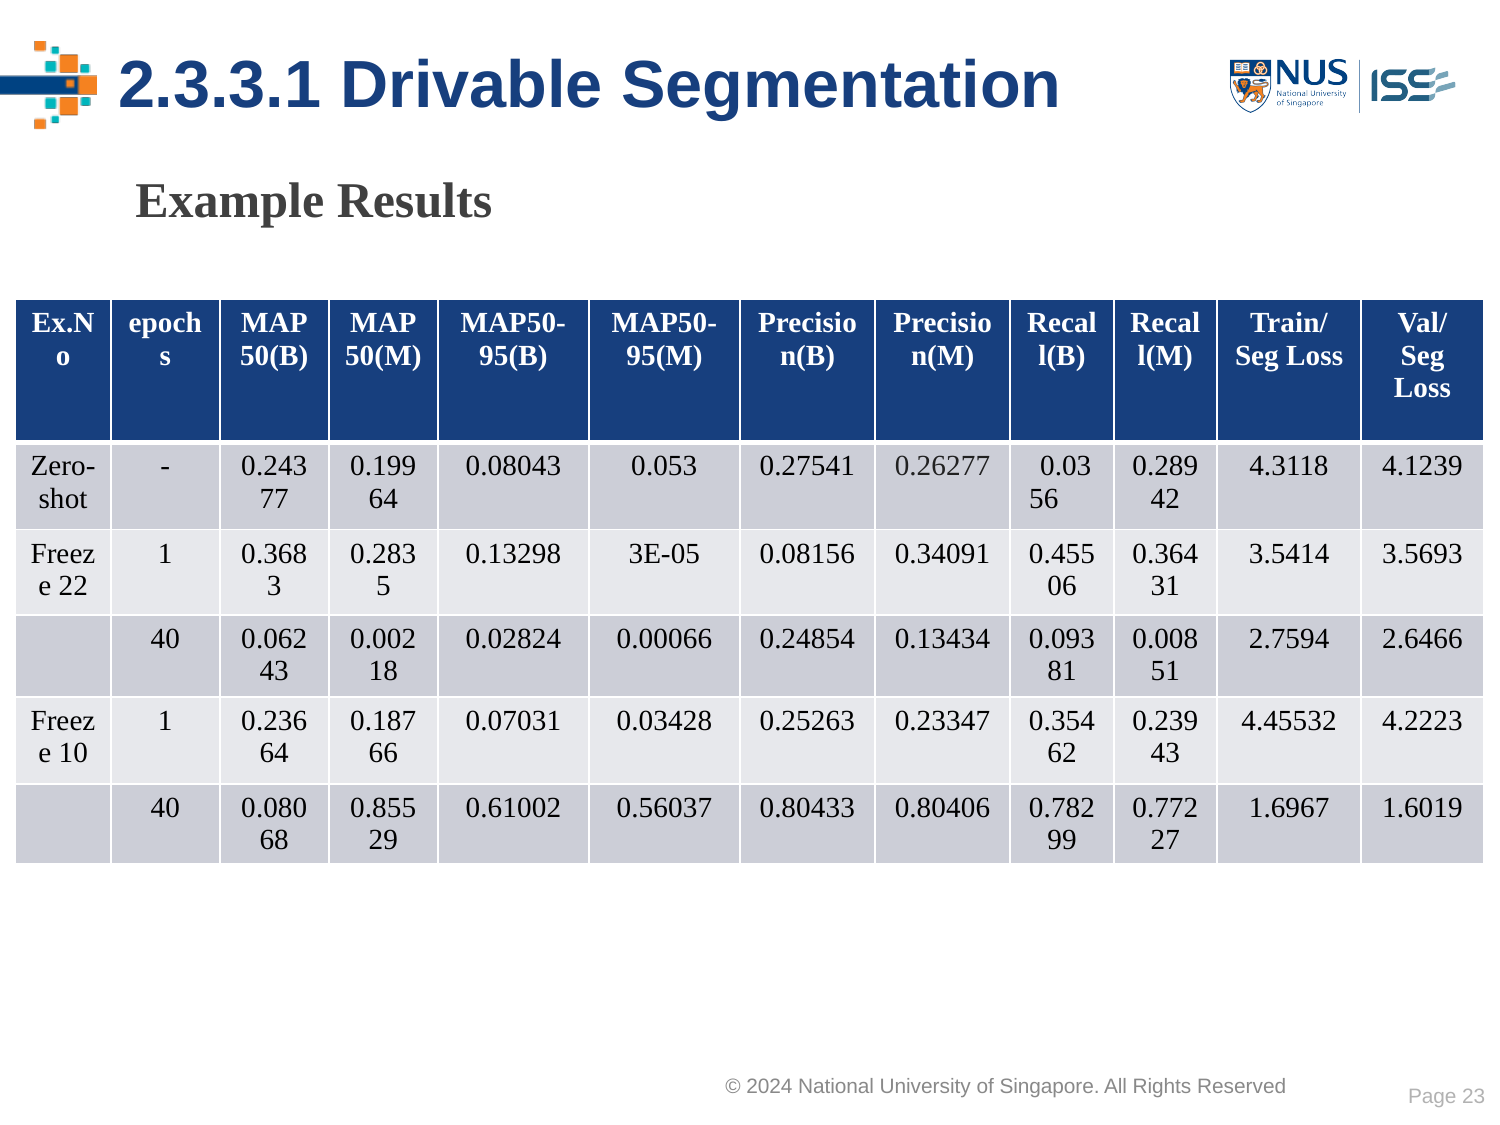

# 2.3.3.1 Drivable Segmentation
Example Results
| Ex.No | epochs | MAP50(B) | MAP50(M) | MAP50-95(B) | MAP50-95(M) | Precision(B) | Precision(M) | Recall(B) | Recall(M) | Train/Seg Loss | Val/ Seg Loss |
| --- | --- | --- | --- | --- | --- | --- | --- | --- | --- | --- | --- |
| Zero-shot | - | 0.24377 | 0.19964 | 0.08043 | 0.053 | 0.27541 | 0.26277 | 0.0356 | 0.28942 | 4.3118 | 4.1239 |
| Freeze 22 | 1 | 0.3683 | 0.2835 | 0.13298 | 3E-05 | 0.08156 | 0.34091 | 0.45506 | 0.36431 | 3.5414 | 3.5693 |
|  | 40 | 0.06243 | 0.00218 | 0.02824 | 0.00066 | 0.24854 | 0.13434 | 0.09381 | 0.00851 | 2.7594 | 2.6466 |
| Freeze 10 | 1 | 0.23664 | 0.18766 | 0.07031 | 0.03428 | 0.25263 | 0.23347 | 0.35462 | 0.23943 | 4.45532 | 4.2223 |
|  | 40 | 0.08068 | 0.85529 | 0.61002 | 0.56037 | 0.80433 | 0.80406 | 0.78299 | 0.77227 | 1.6967 | 1.6019 |
Page 23